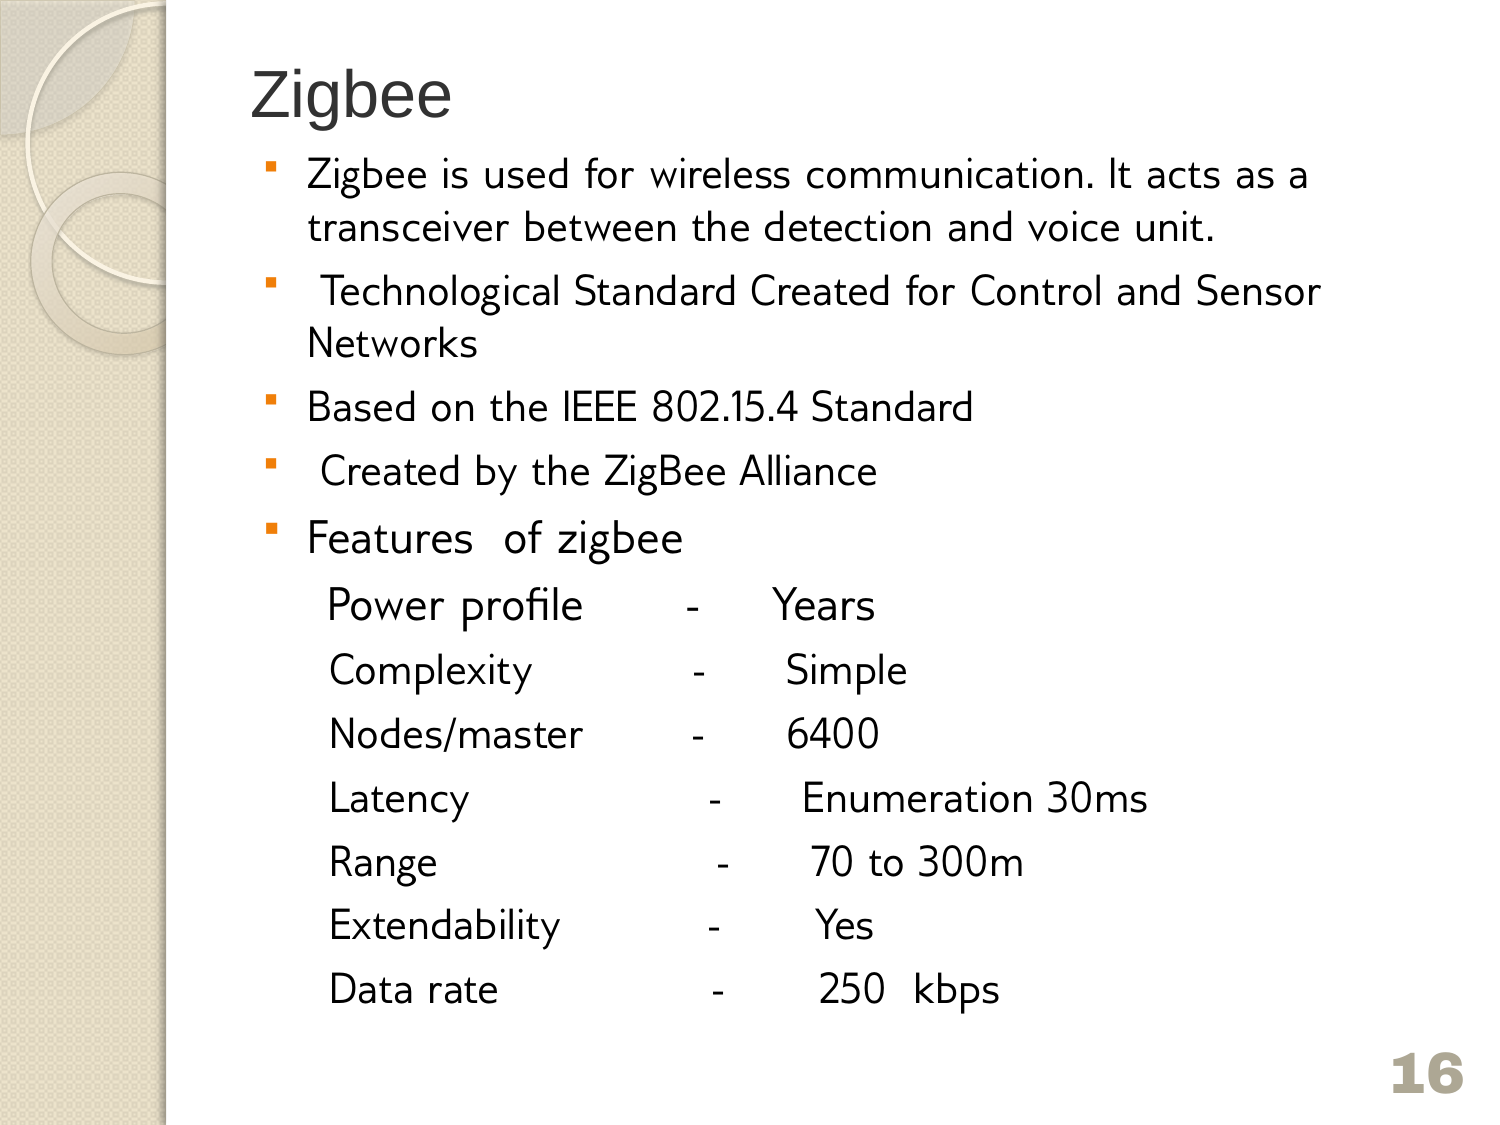

# Zigbee
Zigbee is used for wireless communication. It acts as a transceiver between the detection and voice unit.
 Technological Standard Created for Control and Sensor Networks
Based on the IEEE 802.15.4 Standard
 Created by the ZigBee Alliance
Features  of zigbee
 Power profile       -     Years
     Complexity            -      Simple
     Nodes/master        -      6400
     Latency                  -      Enumeration 30ms
     Range                     -      70 to 300m
     Extendability           -       Yes
     Data rate                -       250  kbps
16